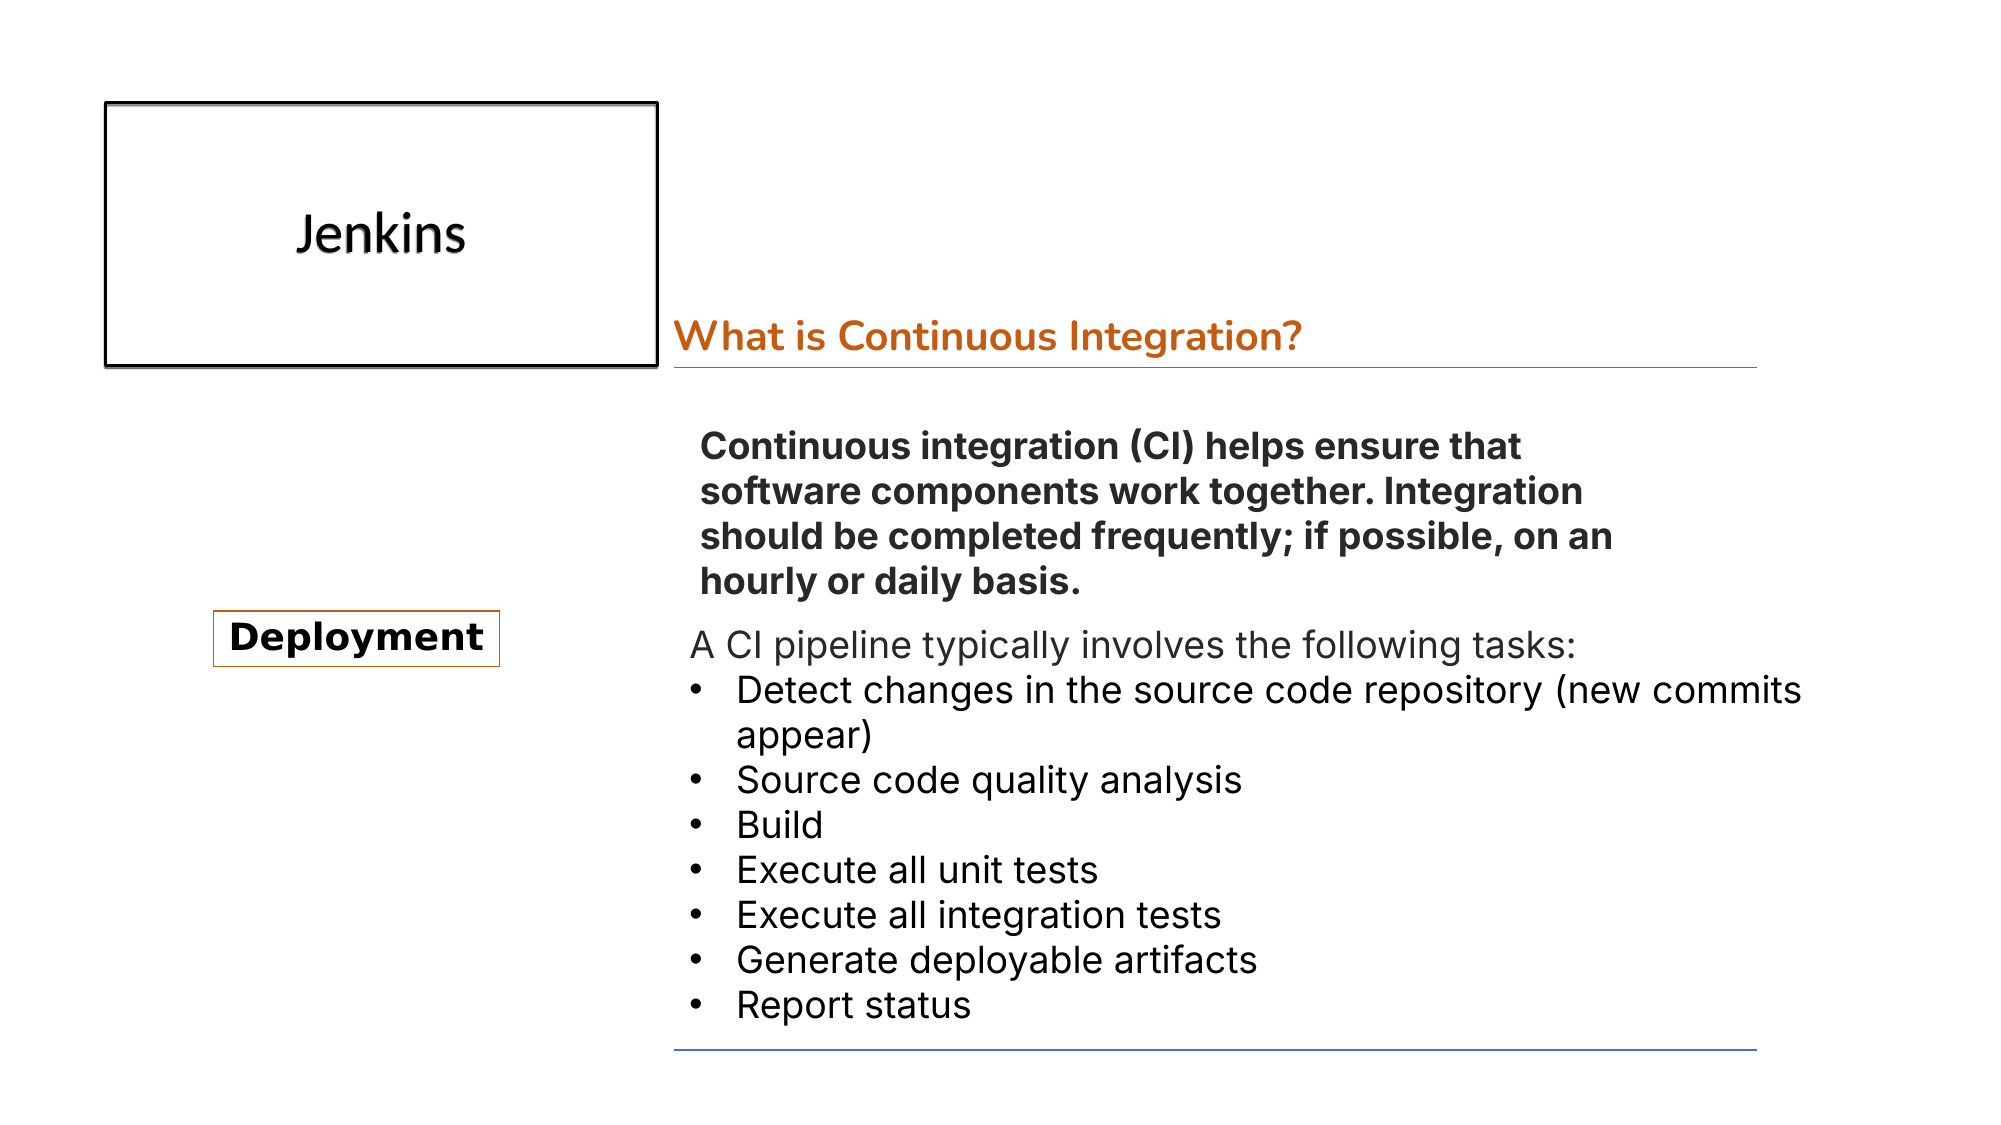

# Jenkins
What is Continuous Integration?
Continuous integration (CI) helps ensure that software components work together. Integration should be completed frequently; if possible, on an hourly or daily basis.
Deployment
A CI pipeline typically involves the following tasks:
Detect changes in the source code repository (new commits appear)
Source code quality analysis
Build
Execute all unit tests
Execute all integration tests
Generate deployable artifacts
Report status